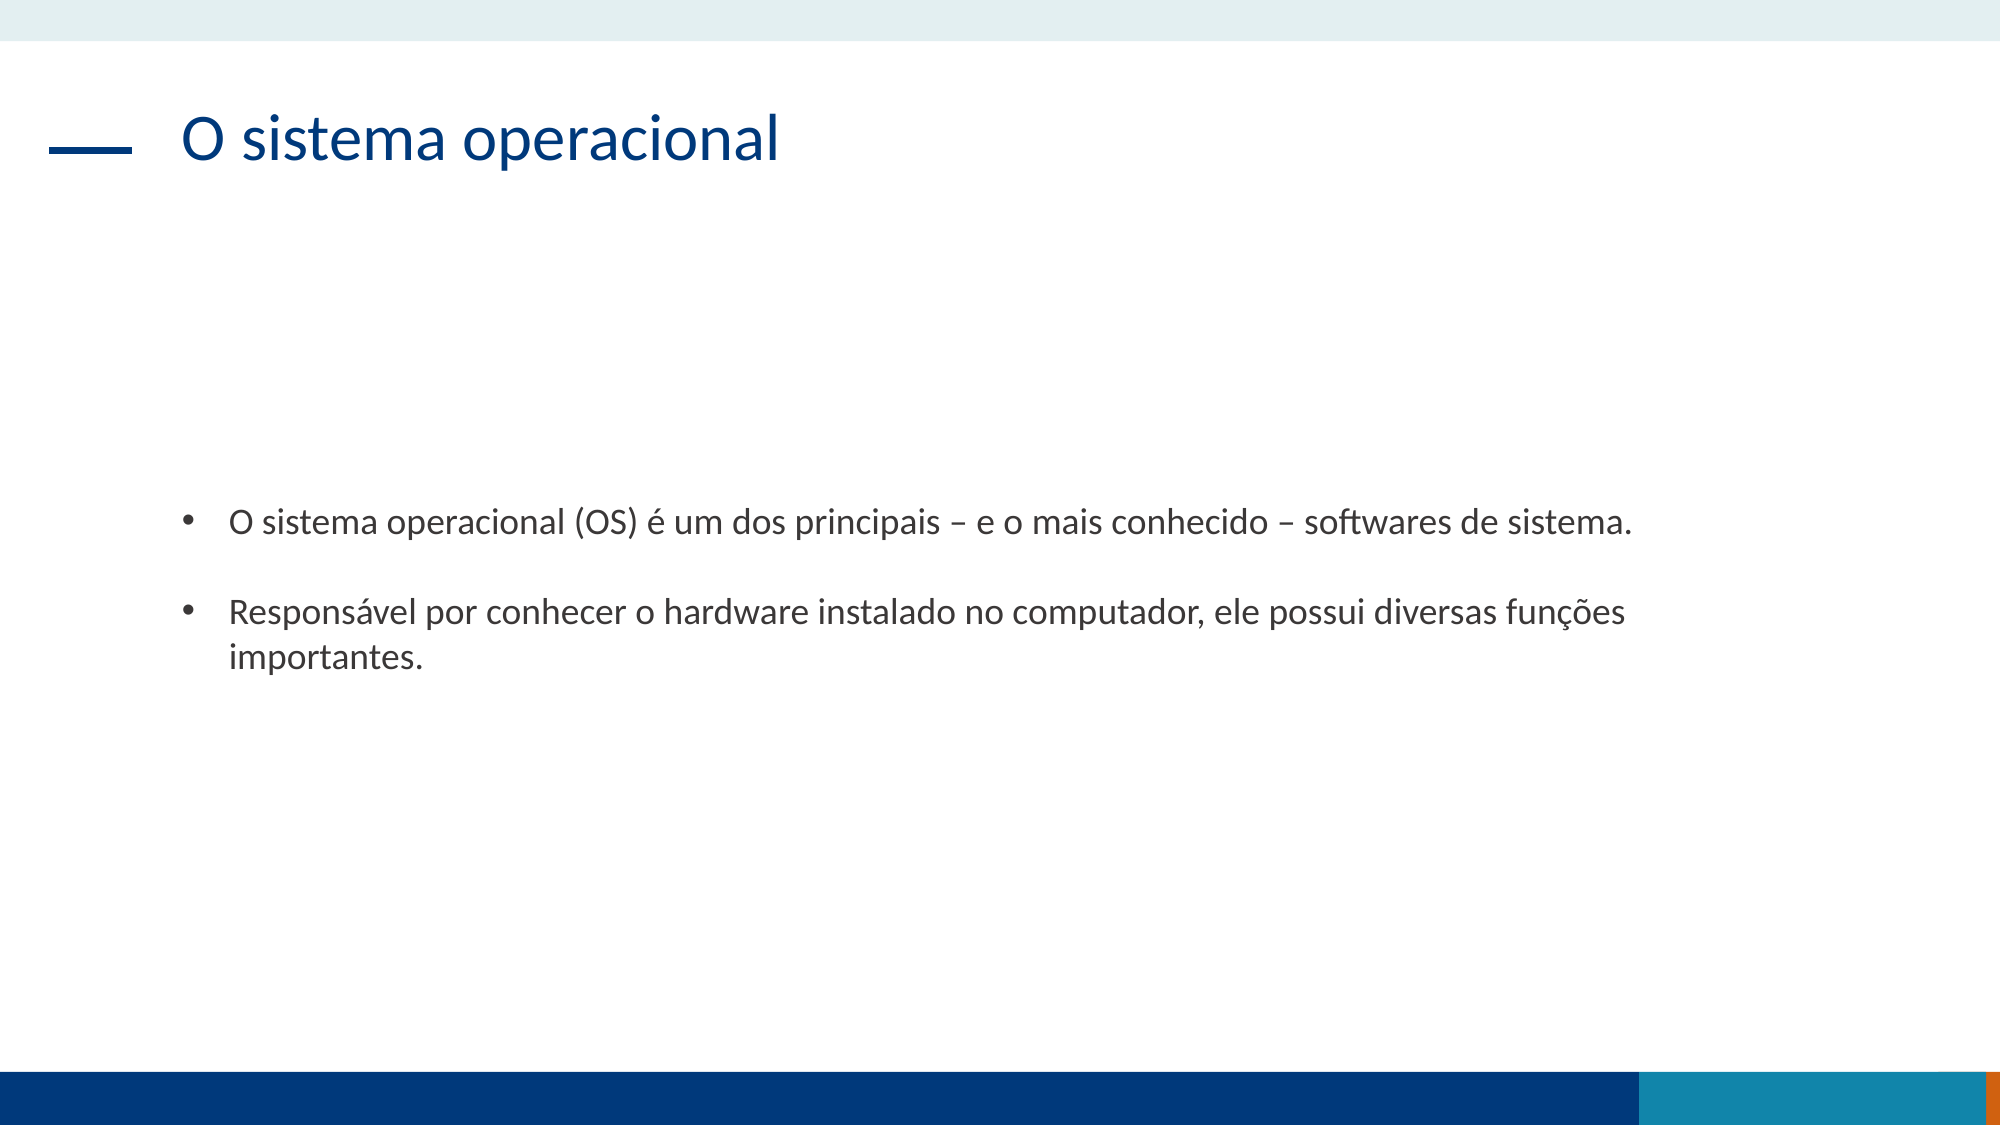

O sistema operacional
O sistema operacional (OS) é um dos principais – e o mais conhecido – softwares de sistema.

Responsável por conhecer o hardware instalado no computador, ele possui diversas funções importantes.